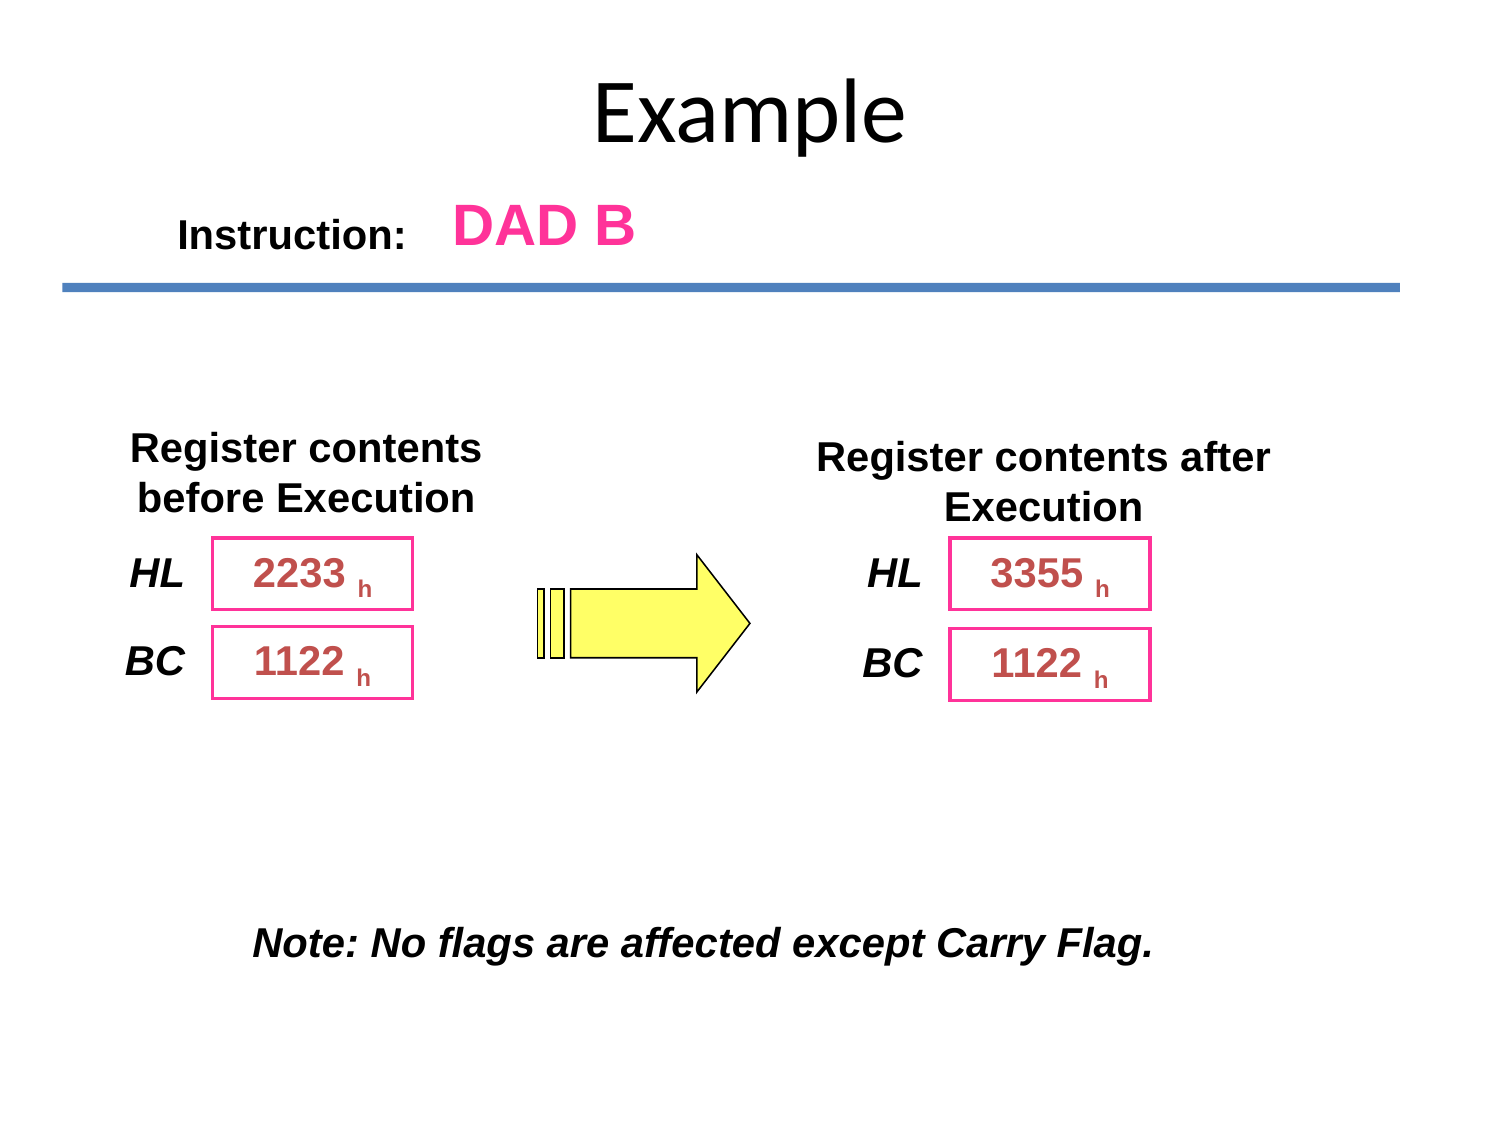

# Example
DAD B
Instruction:

Register contents before Execution
HL
2233 h
BC
1122 h
Register contents after Execution
HL
3355 h
BC
1122 h

Note: No flags are affected except Carry Flag.